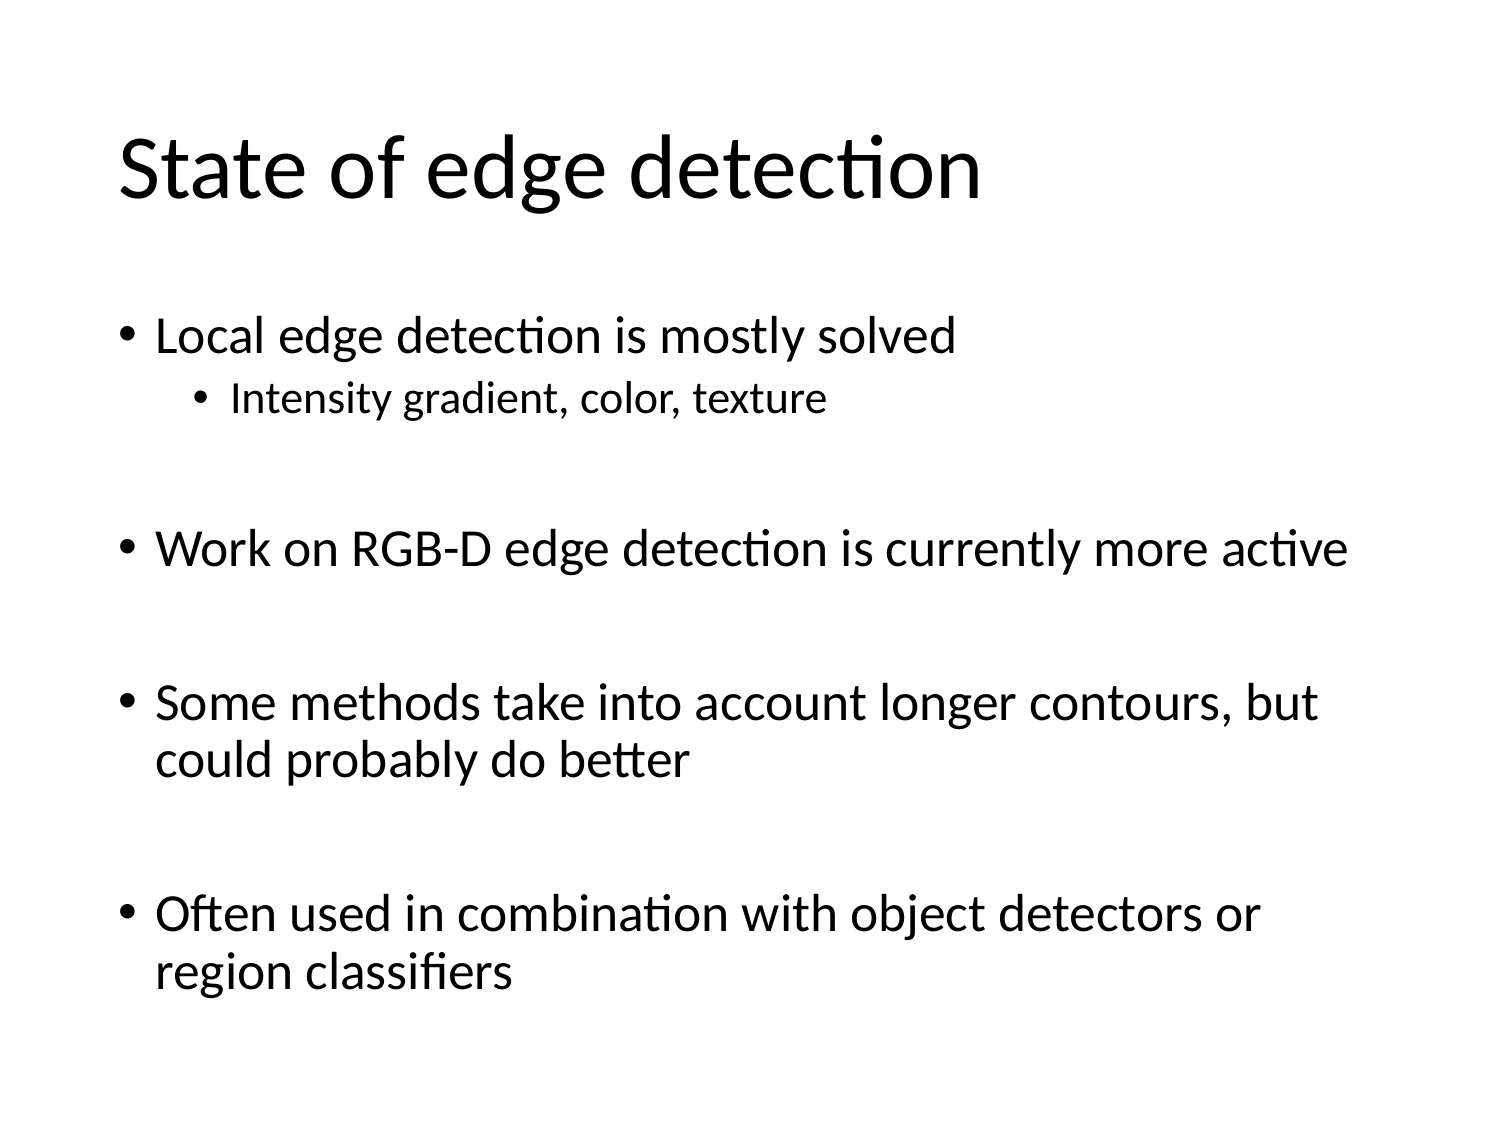

# State of edge detection
Local edge detection is mostly solved
Intensity gradient, color, texture

Work on RGB-D edge detection is currently more active

Some methods take into account longer contours, but could probably do better

Often used in combination with object detectors or region classifiers